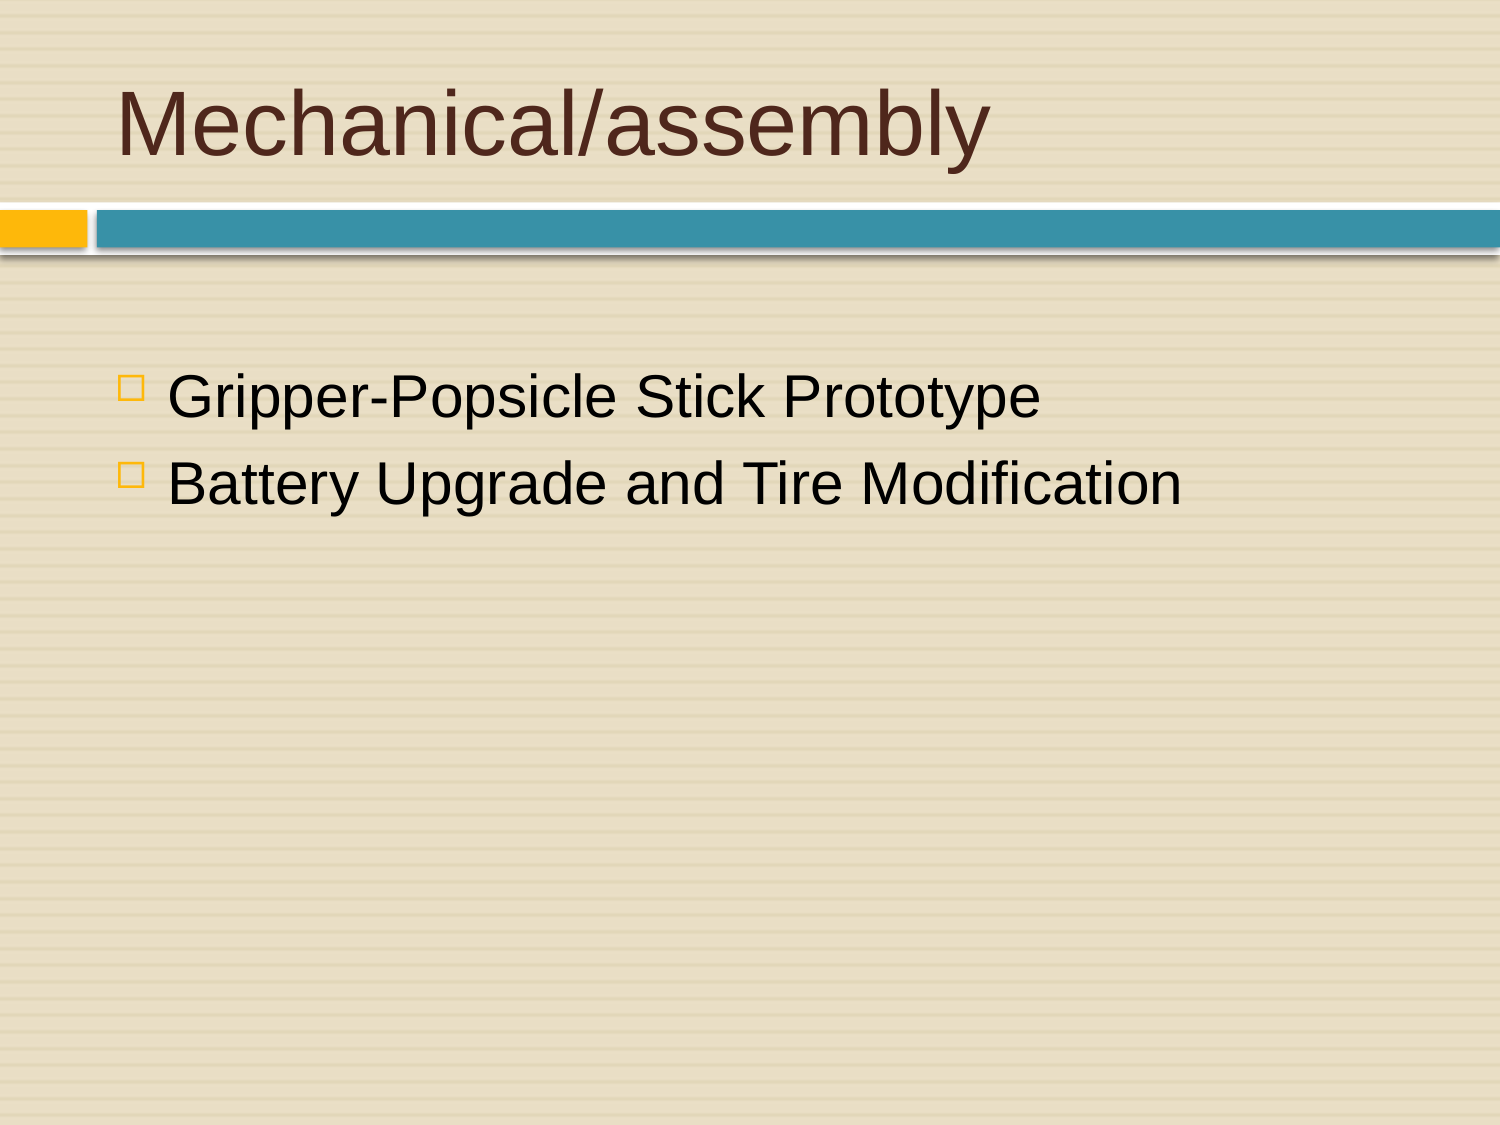

# Mechanical/assembly

Gripper-Popsicle Stick Prototype
Battery Upgrade and Tire Modification